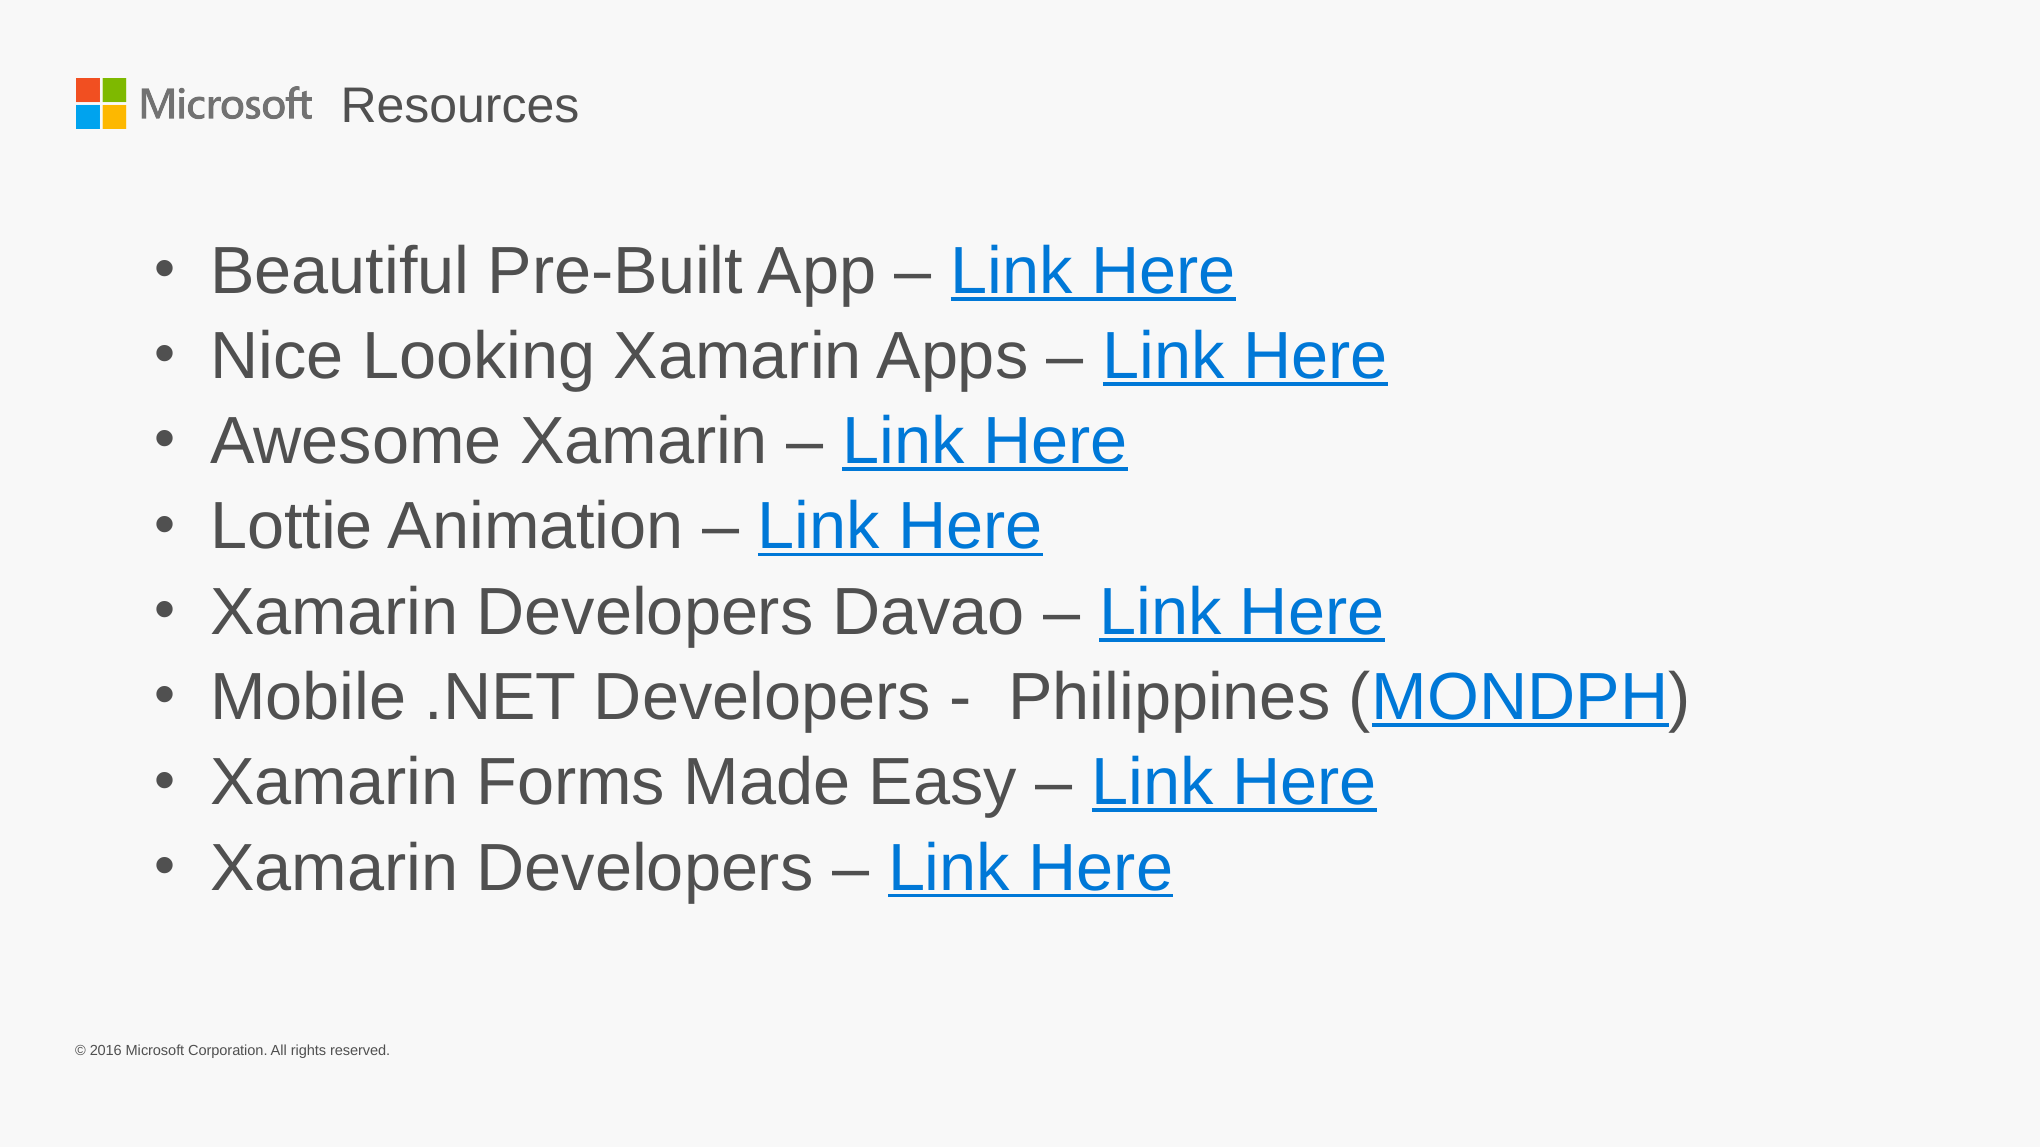

Resources
Beautiful Pre-Built App – Link Here
Nice Looking Xamarin Apps – Link Here
Awesome Xamarin – Link Here
Lottie Animation – Link Here
Xamarin Developers Davao – Link Here
Mobile .NET Developers -  Philippines (MONDPH)
Xamarin Forms Made Easy – Link Here
Xamarin Developers – Link Here